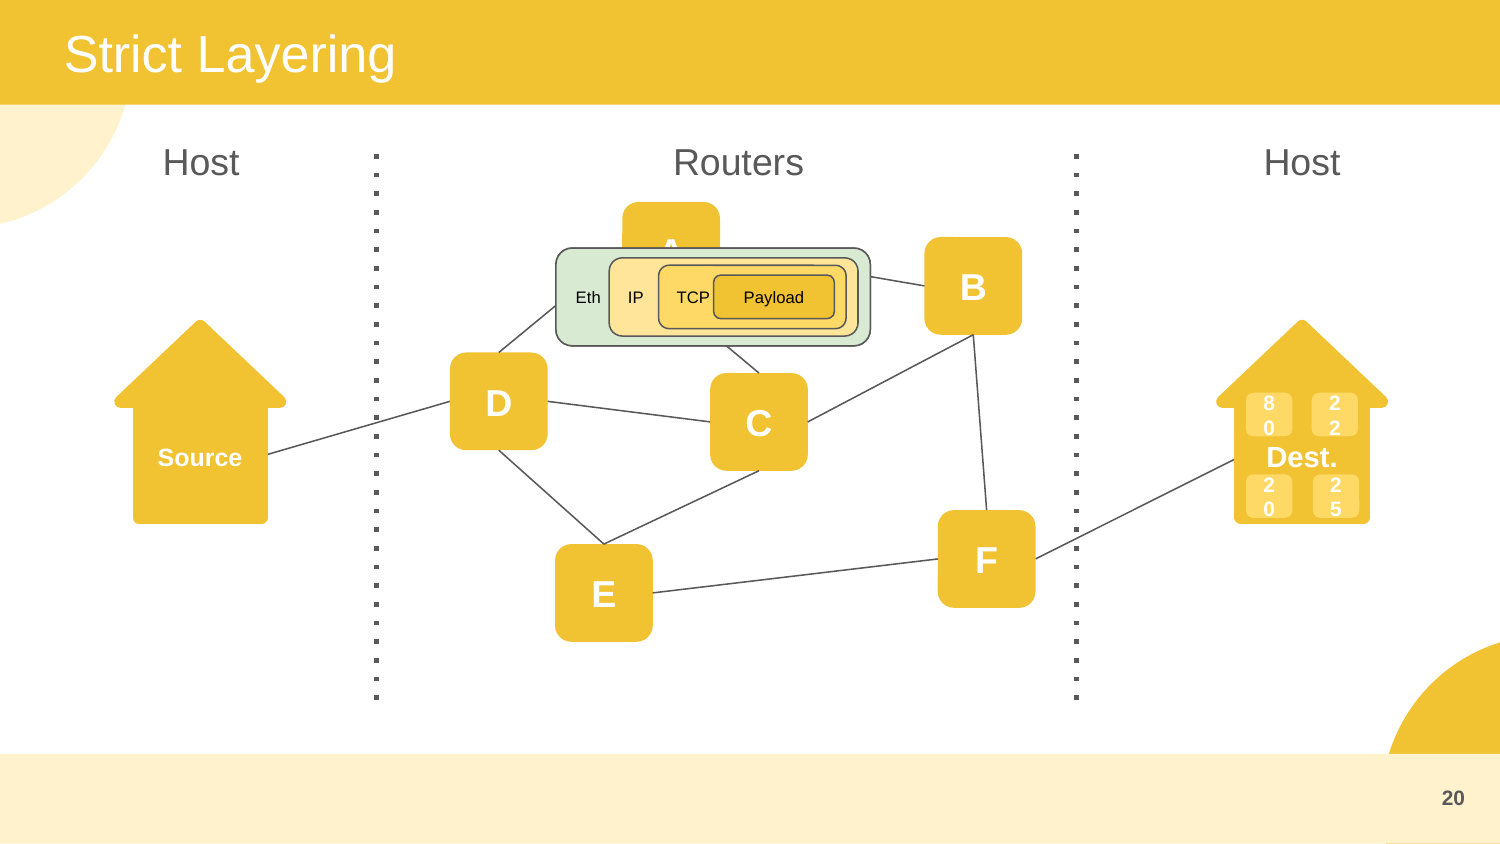

# Strict Layering
Host
Routers
Host
A
B
Eth
Eth
IP
TCP
Payload

Source

Dest.
D
C
80
22
20
25
F
E
20